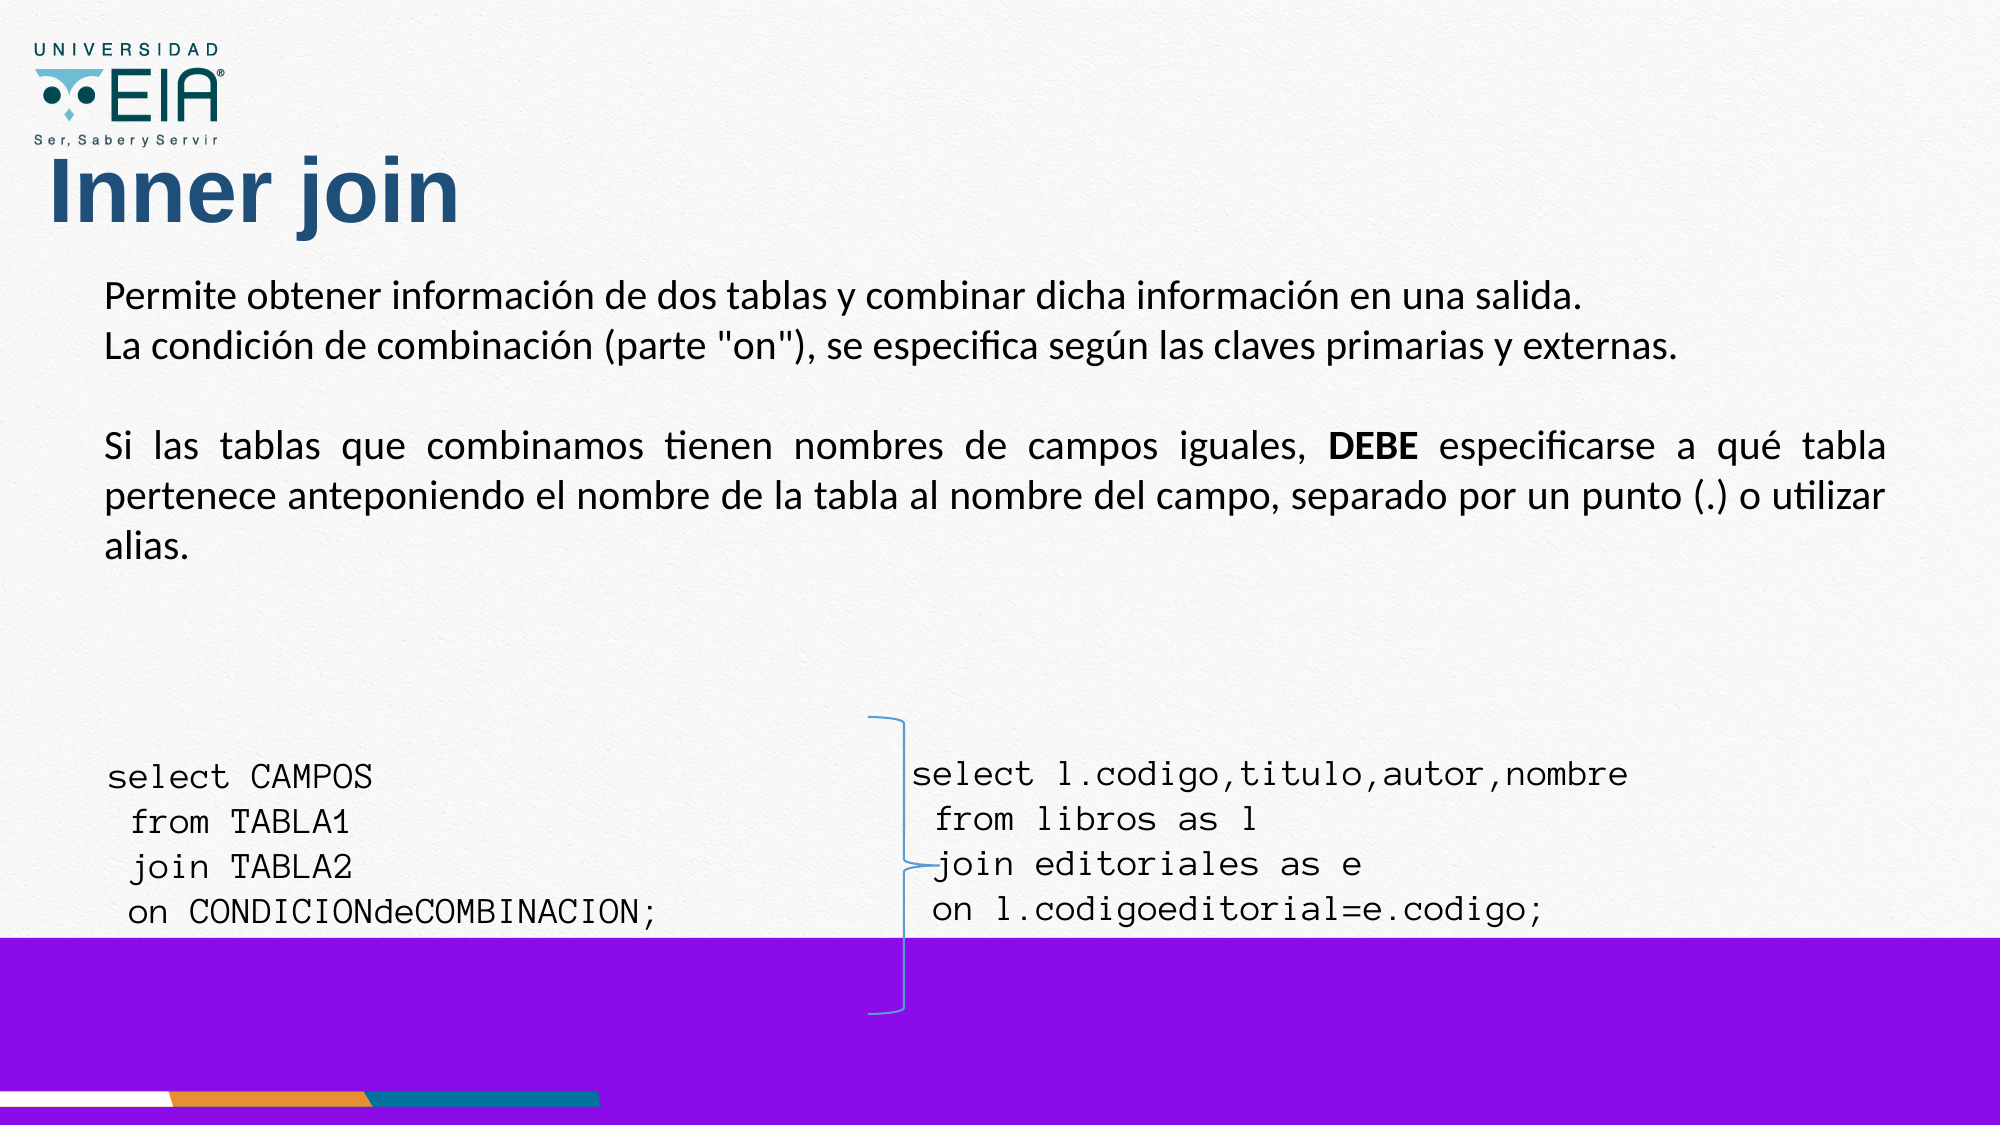

# Inner join
Permite obtener información de dos tablas y combinar dicha información en una salida.
La condición de combinación (parte "on"), se especifica según las claves primarias y externas.

Si las tablas que combinamos tienen nombres de campos iguales, DEBE especificarse a qué tabla pertenece anteponiendo el nombre de la tabla al nombre del campo, separado por un punto (.) o utilizar alias.

 select l.codigo,titulo,autor,nombre
  from libros as l
  join editoriales as e
  on l.codigoeditorial=e.codigo;
 select CAMPOS
  from TABLA1
  join TABLA2
  on CONDICIONdeCOMBINACION;